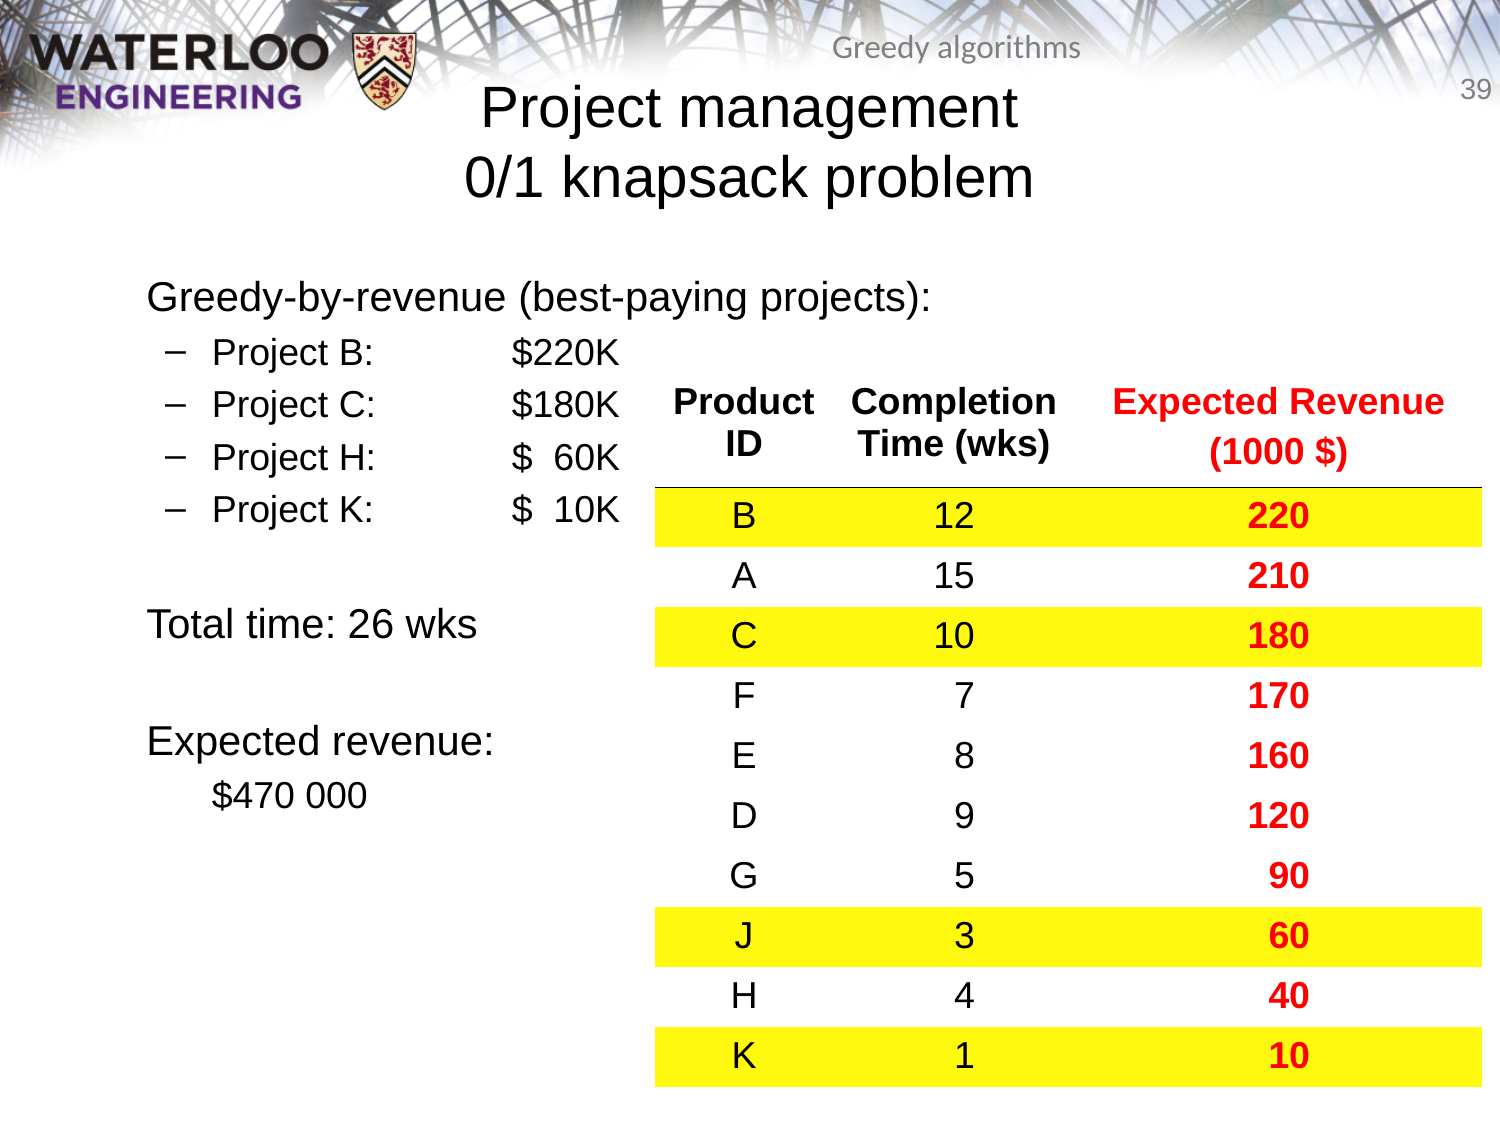

# Project management 0/1 knapsack problem
	Greedy-by-revenue (best-paying projects):
Project B:	$220K
Project C:	$180K
Project H:	$  60K
Project K:	$  10K

	Total time: 26 wks

	Expected revenue:
	$470 000

| Product ID | Completion Time (wks) | Expected Revenue (1000 $) |
| --- | --- | --- |
| B | 12 | 220 |
| A | 15 | 210 |
| C | 10 | 180 |
| F | 7 | 170 |
| E | 8 | 160 |
| D | 9 | 120 |
| G | 5 | 90 |
| J | 3 | 60 |
| H | 4 | 40 |
| K | 1 | 10 |